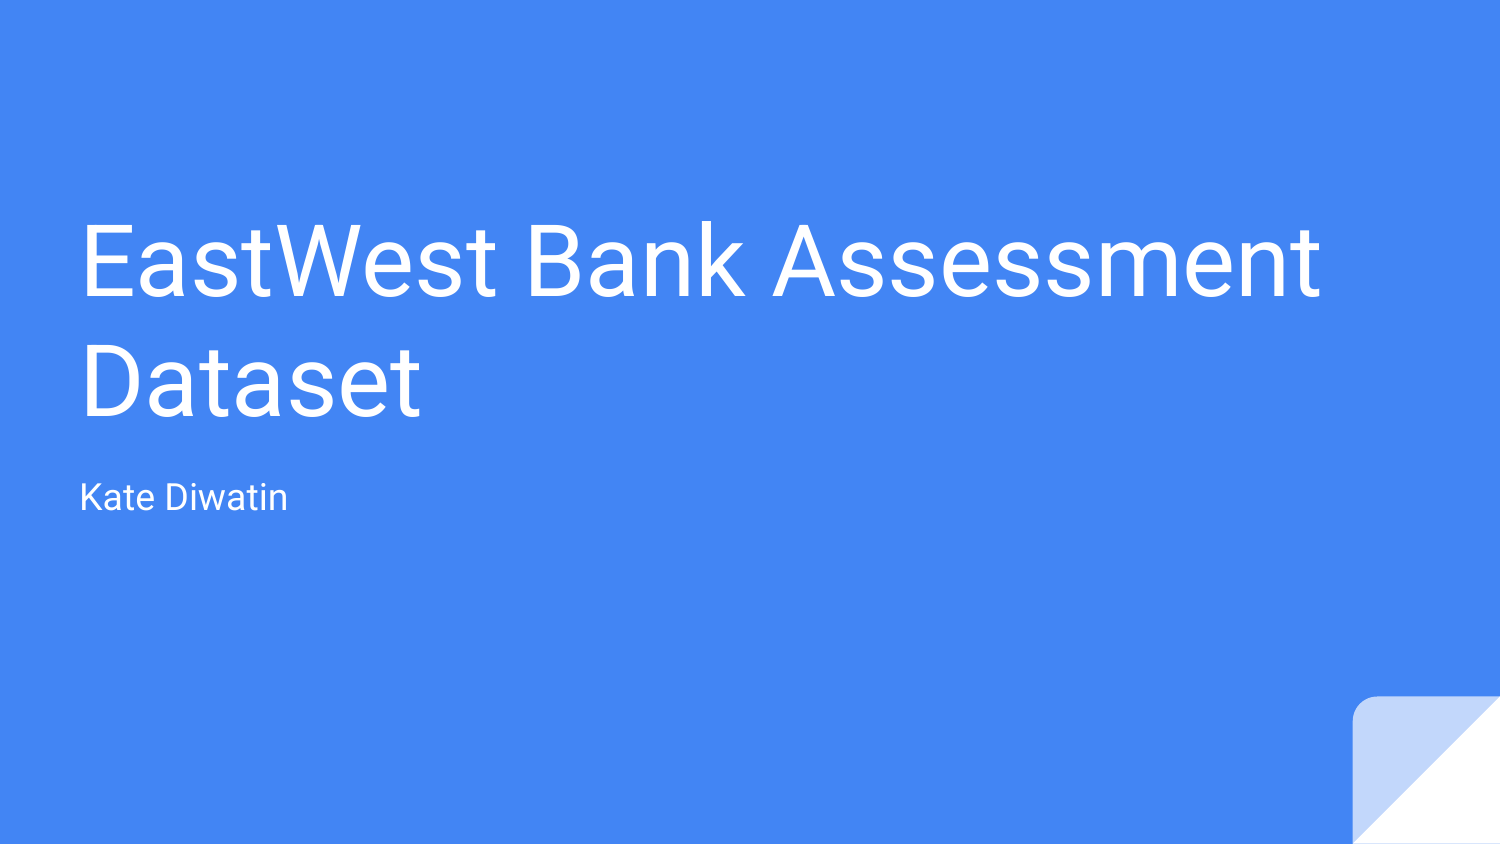

# EastWest Bank Assessment Dataset
Kate Diwatin